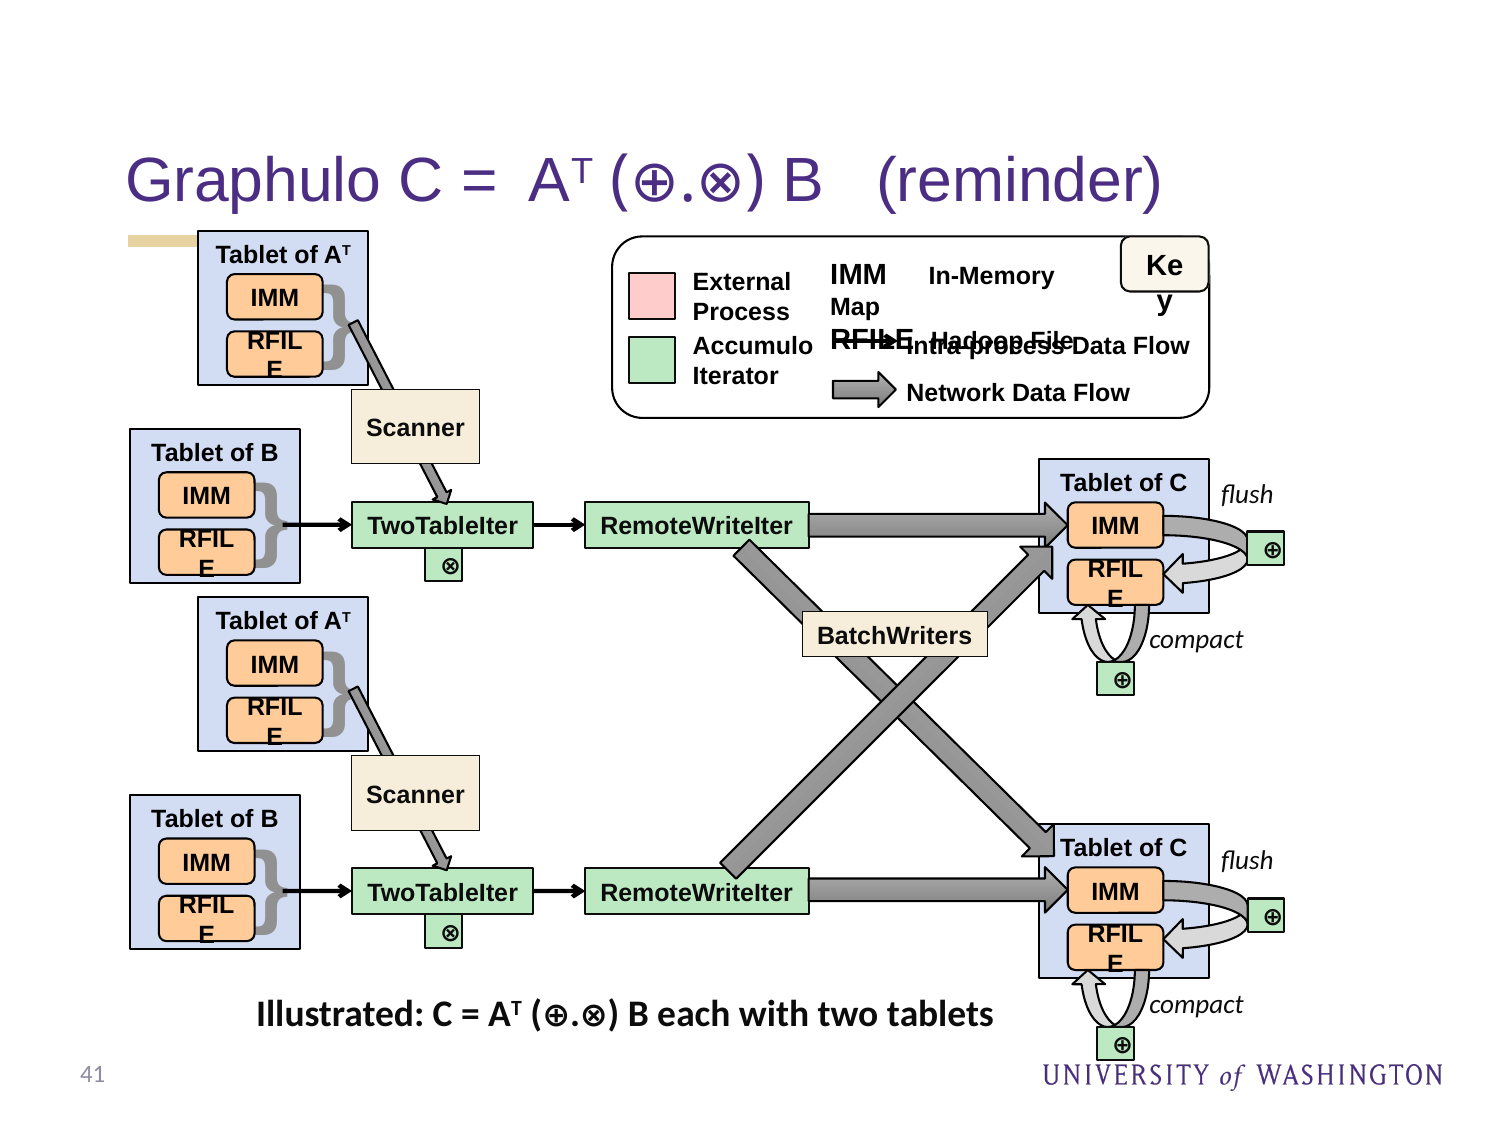

Graphulo C =  AT (⊕.⊗) B   (reminder)
Tablet of AT
}
Imm
Rfile
Key
Key

Imm      In-Memory Map
Rfile  Hadoop File
External Process

Accumulo
Iterator
Intra-process Data Flow

Network Data Flow

Scanner
Tablet of B
}
Imm
Rfile
Tablet of C
flush
TwoTableIter
RemoteWriteIter
Imm

⊕
⊗
Rfile

Tablet of AT
}
Imm
Rfile
BatchWriters
compact
⊕

Scanner
Tablet of B
}
Imm
Rfile
Tablet of C
flush

Imm
TwoTableIter
RemoteWriteIter

⊕
⊗
Rfile

compact
Illustrated: C = AT (⊕.⊗) B each with two tablets
⊕
41